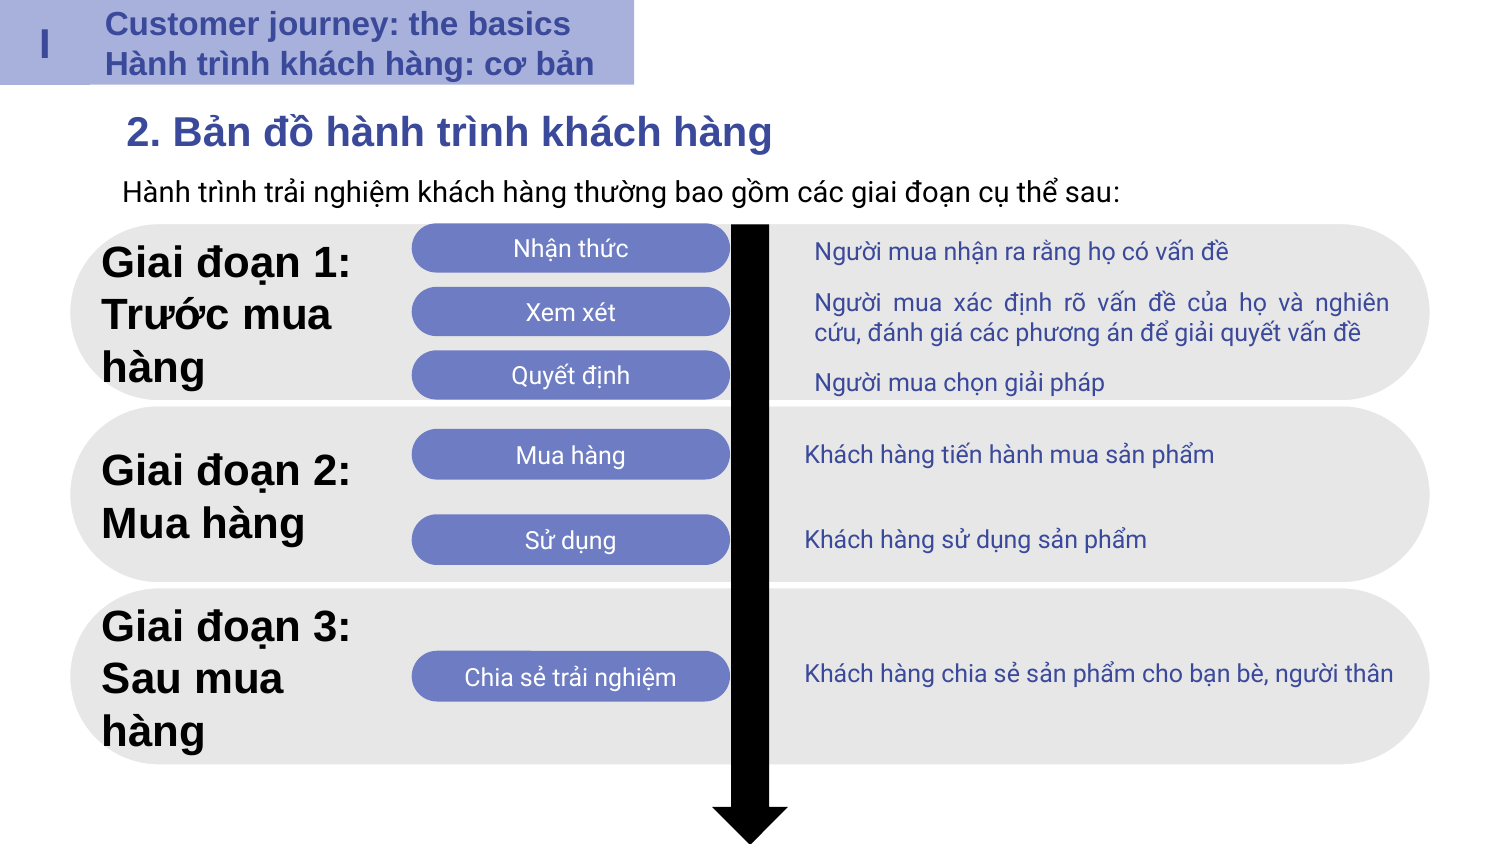

Customer journey: the basics
Hành trình khách hàng: cơ bản
I
2. Bản đồ hành trình khách hàng
Hành trình trải nghiệm khách hàng thường bao gồm các giai đoạn cụ thể sau:

Giai đoạn 1:
Trước mua hàng
Nhận thức
Người mua nhận ra rằng họ có vấn đề
Xem xét
Người mua xác định rõ vấn đề của họ và nghiên cứu, đánh giá các phương án để giải quyết vấn đề
Quyết định
Người mua chọn giải pháp

Giai đoạn 2:
Mua hàng
Khách hàng tiến hành mua sản phẩm
Mua hàng

Khách hàng sử dụng sản phẩm
Sử dụng

Giai đoạn 3:
Sau mua hàng
Khách hàng chia sẻ sản phẩm cho bạn bè, người thân
Chia sẻ trải nghiệm